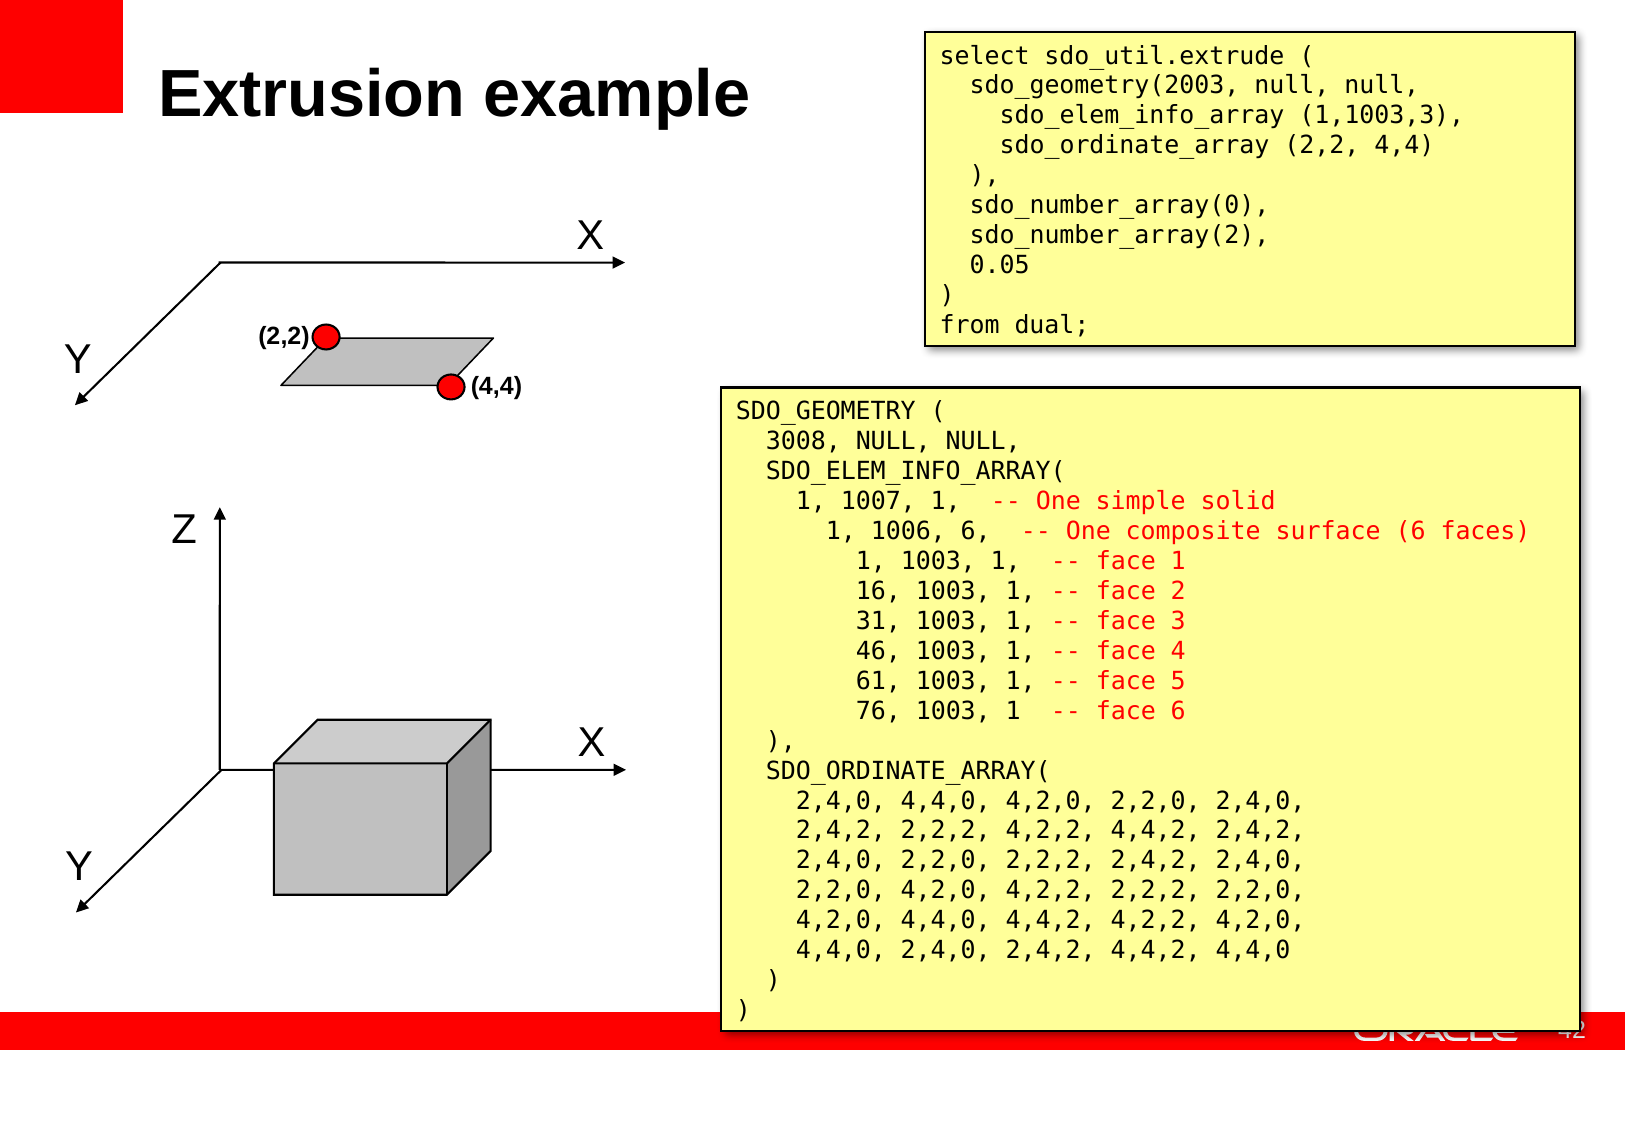

select sdo_util.extrude (
  sdo_geometry(2003, null, null,
    sdo_elem_info_array (1,1003,3),
    sdo_ordinate_array (2,2, 4,4)
  ),
  sdo_number_array(0),
  sdo_number_array(2),
  0.05
)
from dual;
# Extrusion example
X

(2,2)
Y

(4,4)

SDO_GEOMETRY (
  3008, NULL, NULL,
  SDO_ELEM_INFO_ARRAY(
    1, 1007, 1,  -- One simple solid
      1, 1006, 6,  -- One composite surface (6 faces)
        1, 1003, 1,  -- face 1
        16, 1003, 1, -- face 2
        31, 1003, 1, -- face 3
        46, 1003, 1, -- face 4
        61, 1003, 1, -- face 5
        76, 1003, 1  -- face 6
  ),
  SDO_ORDINATE_ARRAY(
    2,4,0, 4,4,0, 4,2,0, 2,2,0, 2,4,0,
    2,4,2, 2,2,2, 4,2,2, 4,4,2, 2,4,2,
    2,4,0, 2,2,0, 2,2,2, 2,4,2, 2,4,0,
    2,2,0, 4,2,0, 4,2,2, 2,2,2, 2,2,0,
    4,2,0, 4,4,0, 4,4,2, 4,2,2, 4,2,0,
    4,4,0, 2,4,0, 2,4,2, 4,4,2, 4,4,0
  )
)
Z

X

Y